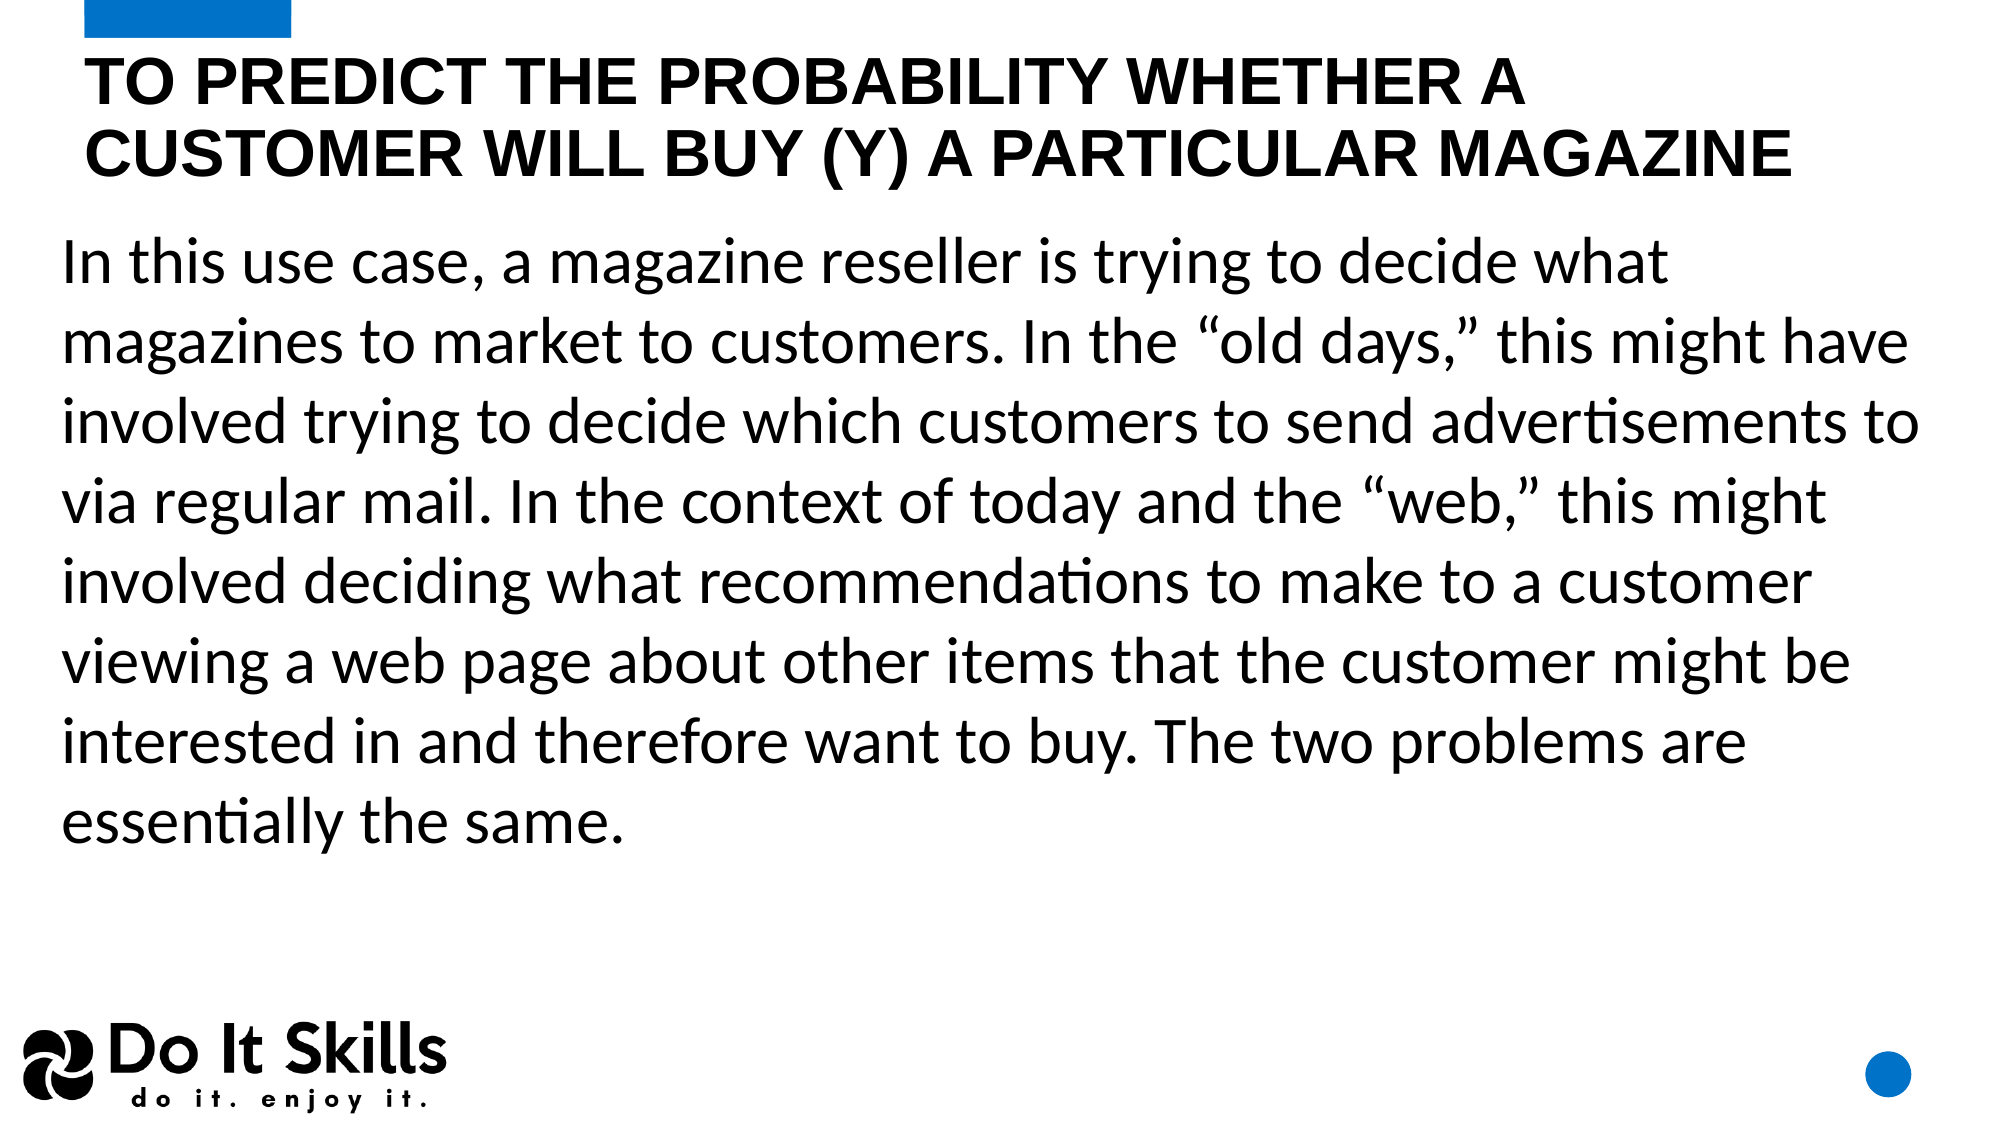

# to predict the probability whether a customer will buy (y) a particular magazine
In this use case, a magazine reseller is trying to decide what magazines to market to customers. In the “old days,” this might have involved trying to decide which customers to send advertisements to via regular mail. In the context of today and the “web,” this might involved deciding what recommendations to make to a customer viewing a web page about other items that the customer might be interested in and therefore want to buy. The two problems are essentially the same.